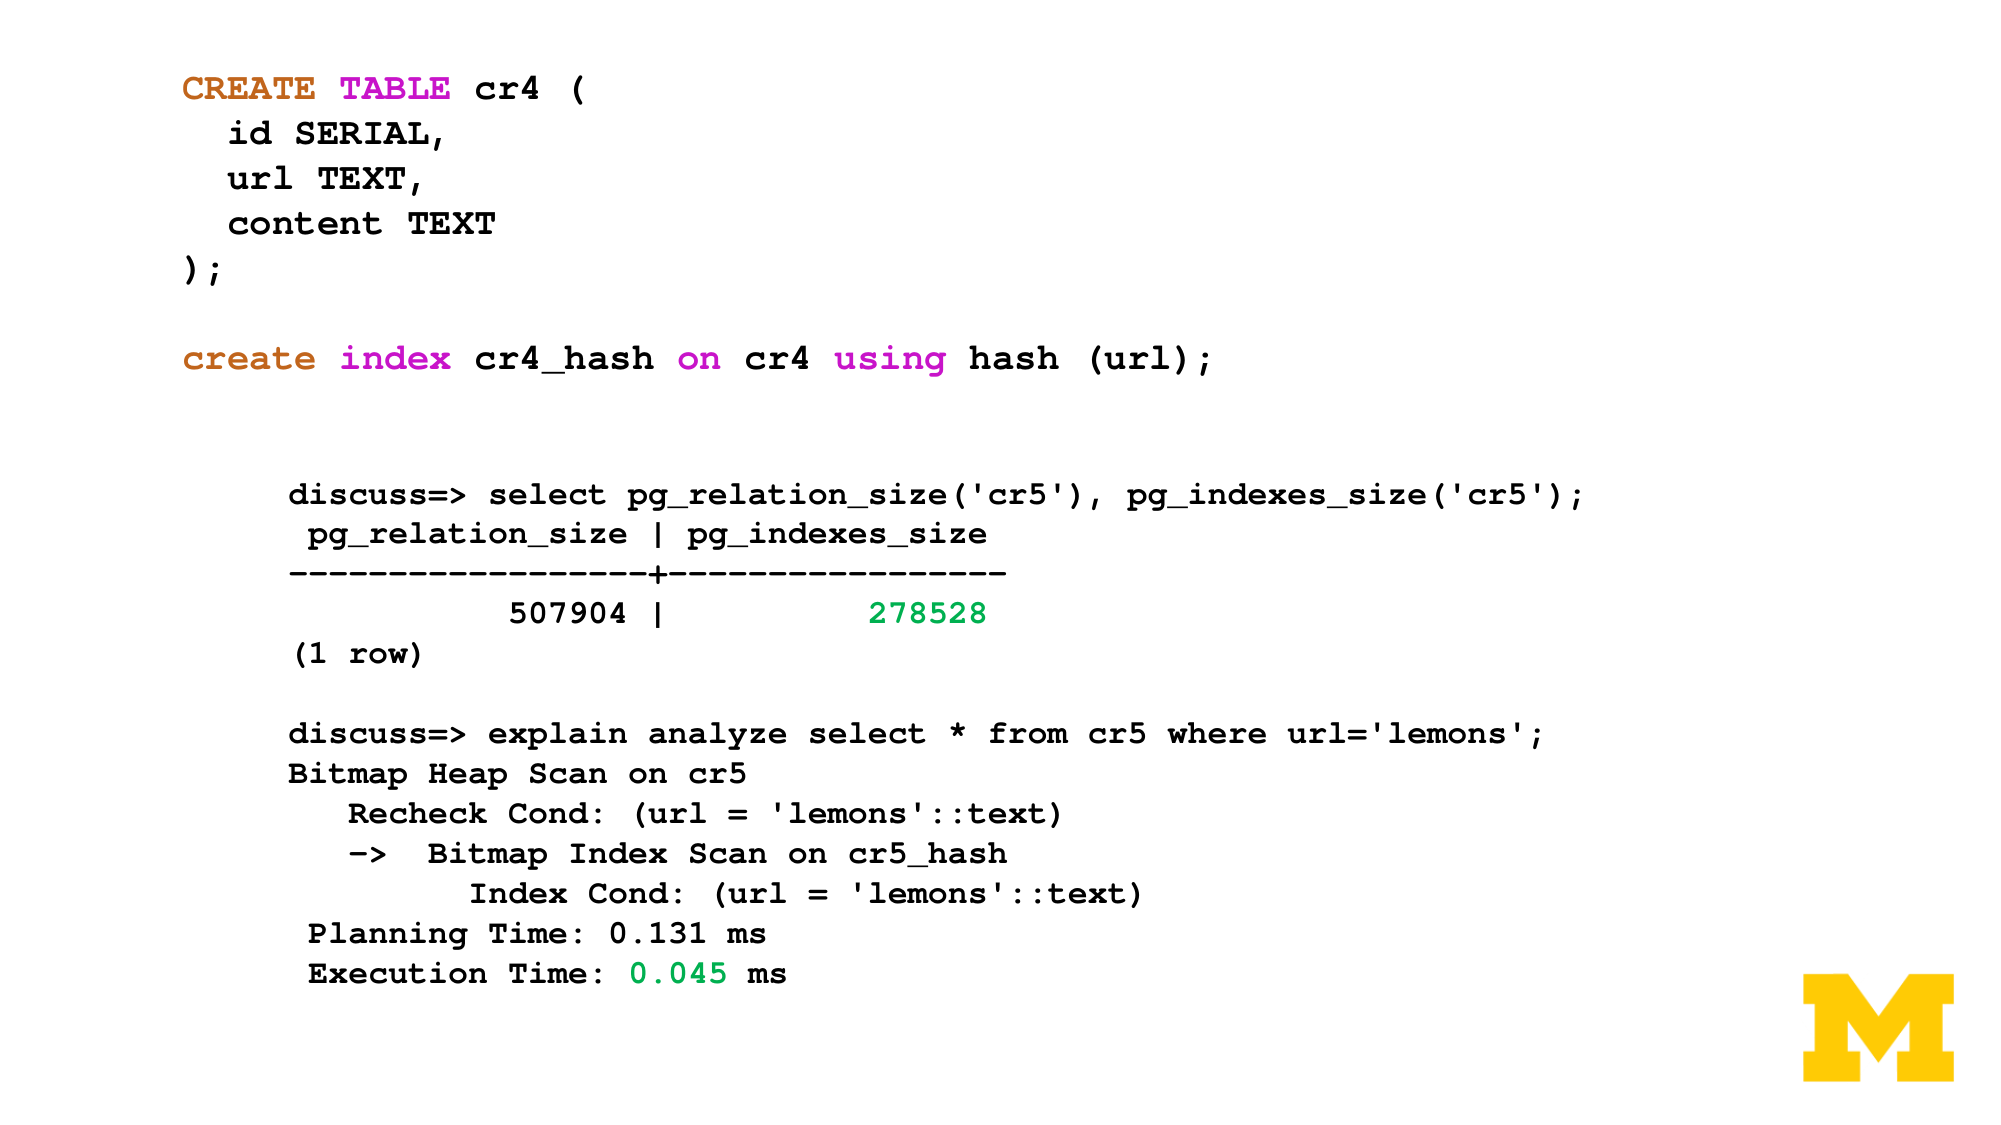

CREATE TABLE cr4 (
  id SERIAL,
  url TEXT,
  content TEXT
);

create index cr4_hash on cr4 using hash (url);
discuss=> select pg_relation_size('cr5'), pg_indexes_size('cr5');
 pg_relation_size | pg_indexes_size
------------------+-----------------
           507904 |          278528
(1 row)

discuss=> explain analyze select * from cr5 where url='lemons';
Bitmap Heap Scan on cr5
   Recheck Cond: (url = 'lemons'::text)
   ->  Bitmap Index Scan on cr5_hash
         Index Cond: (url = 'lemons'::text)
 Planning Time: 0.131 ms
 Execution Time: 0.045 ms